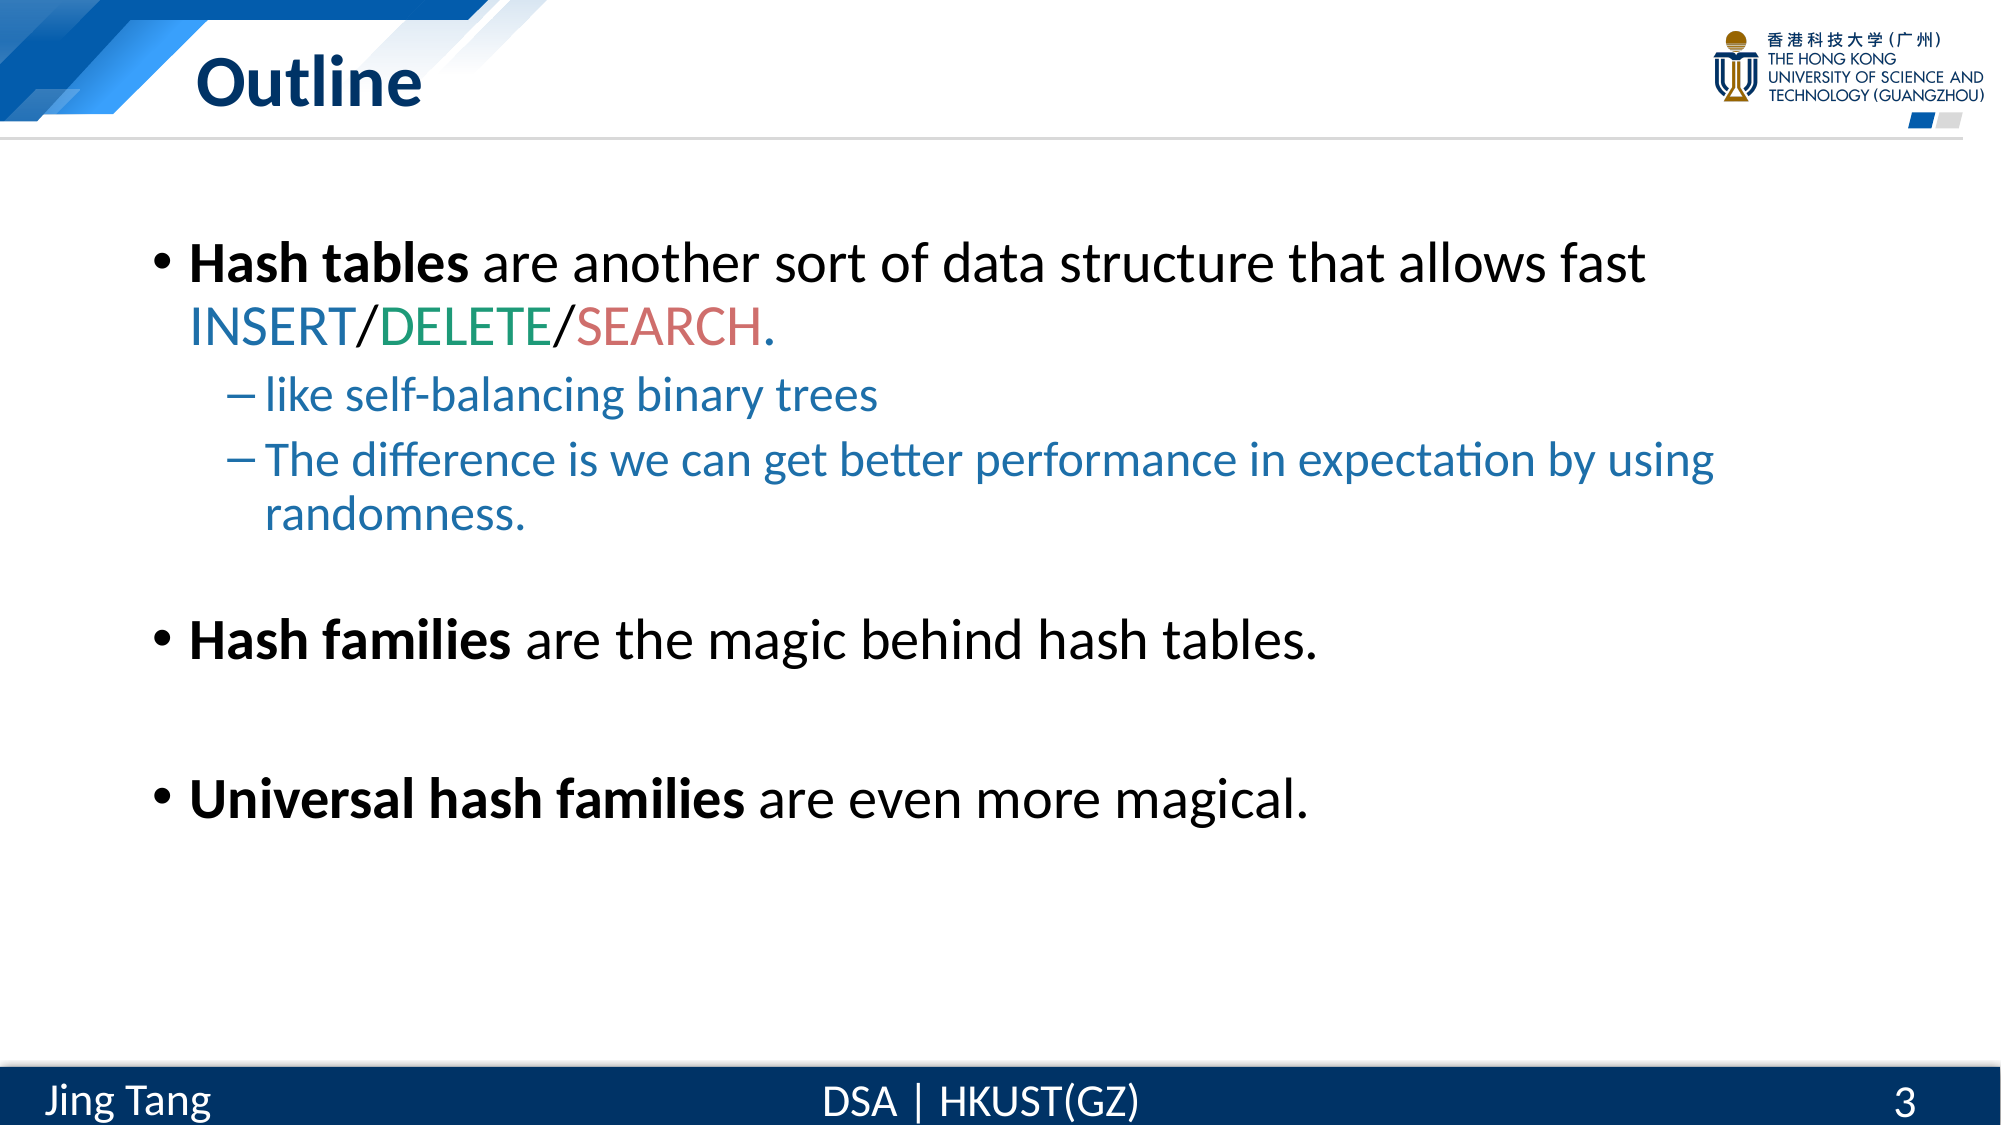

# Outline
Hash tables are another sort of data structure that allows fast INSERT/DELETE/SEARCH.
like self-balancing binary trees
The difference is we can get better performance in expectation by using randomness.

Hash families are the magic behind hash tables.

Universal hash families are even more magical.
3